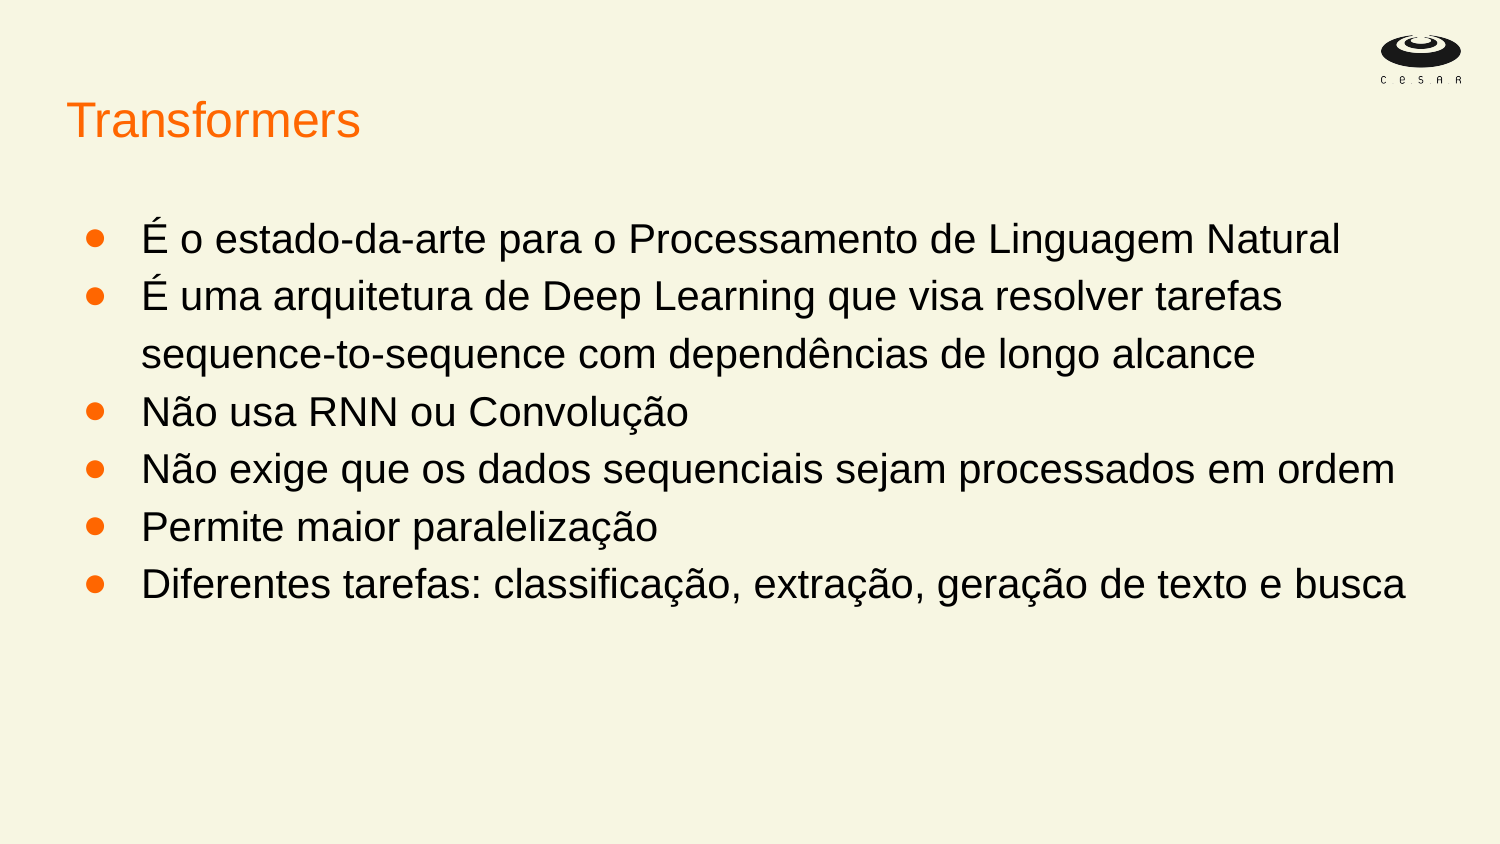

# Transformers
É o estado-da-arte para o Processamento de Linguagem Natural
É uma arquitetura de Deep Learning que visa resolver tarefas sequence-to-sequence com dependências de longo alcance
Não usa RNN ou Convolução
Não exige que os dados sequenciais sejam processados ​​em ordem
Permite maior paralelização
Diferentes tarefas: classificação, extração, geração de texto e busca